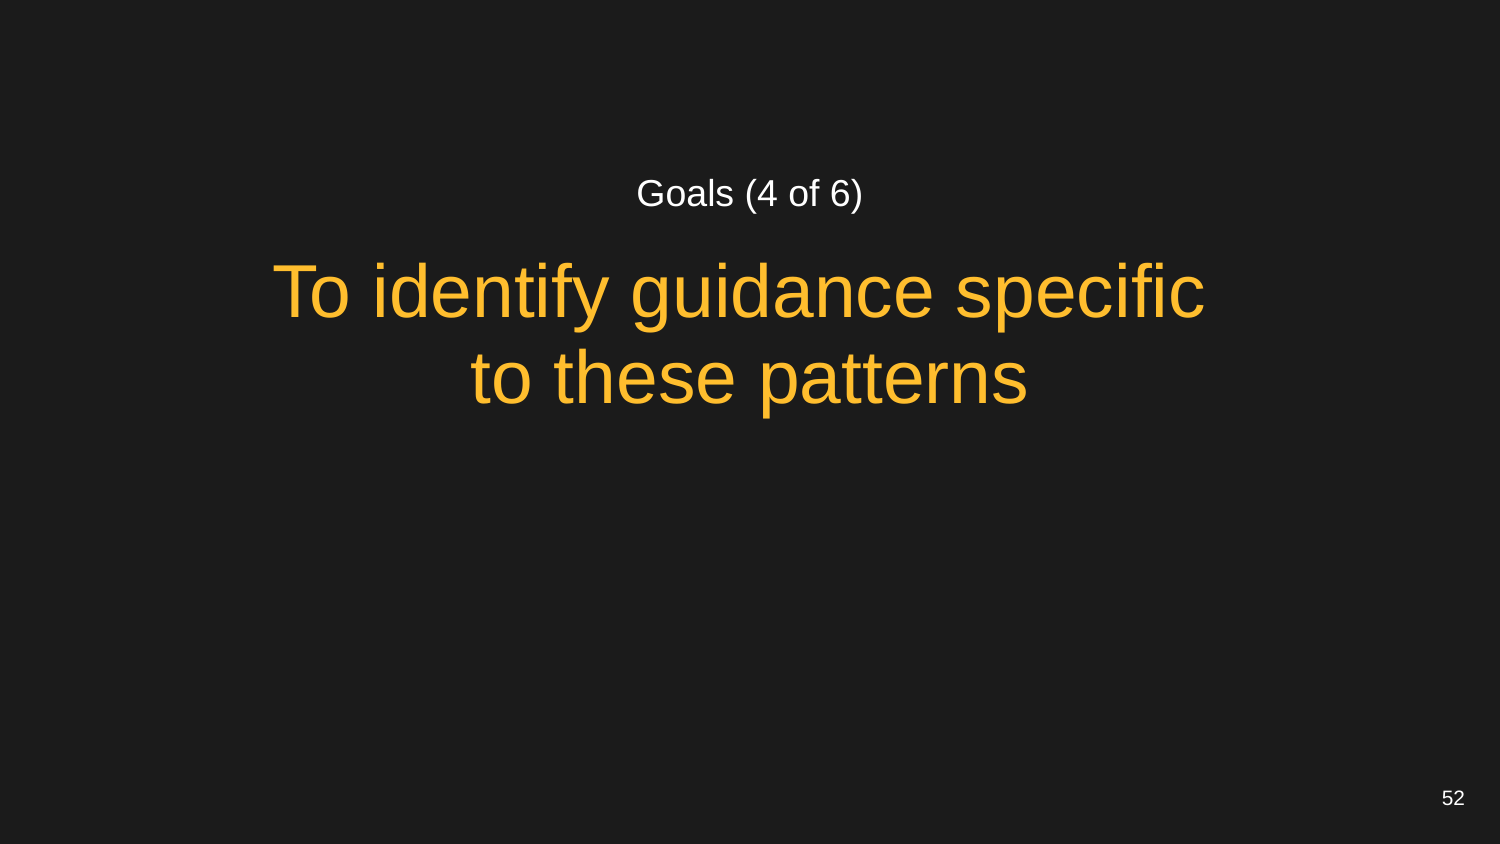

# Goals (4 of 6)
To identify guidance specific
to these patterns
52